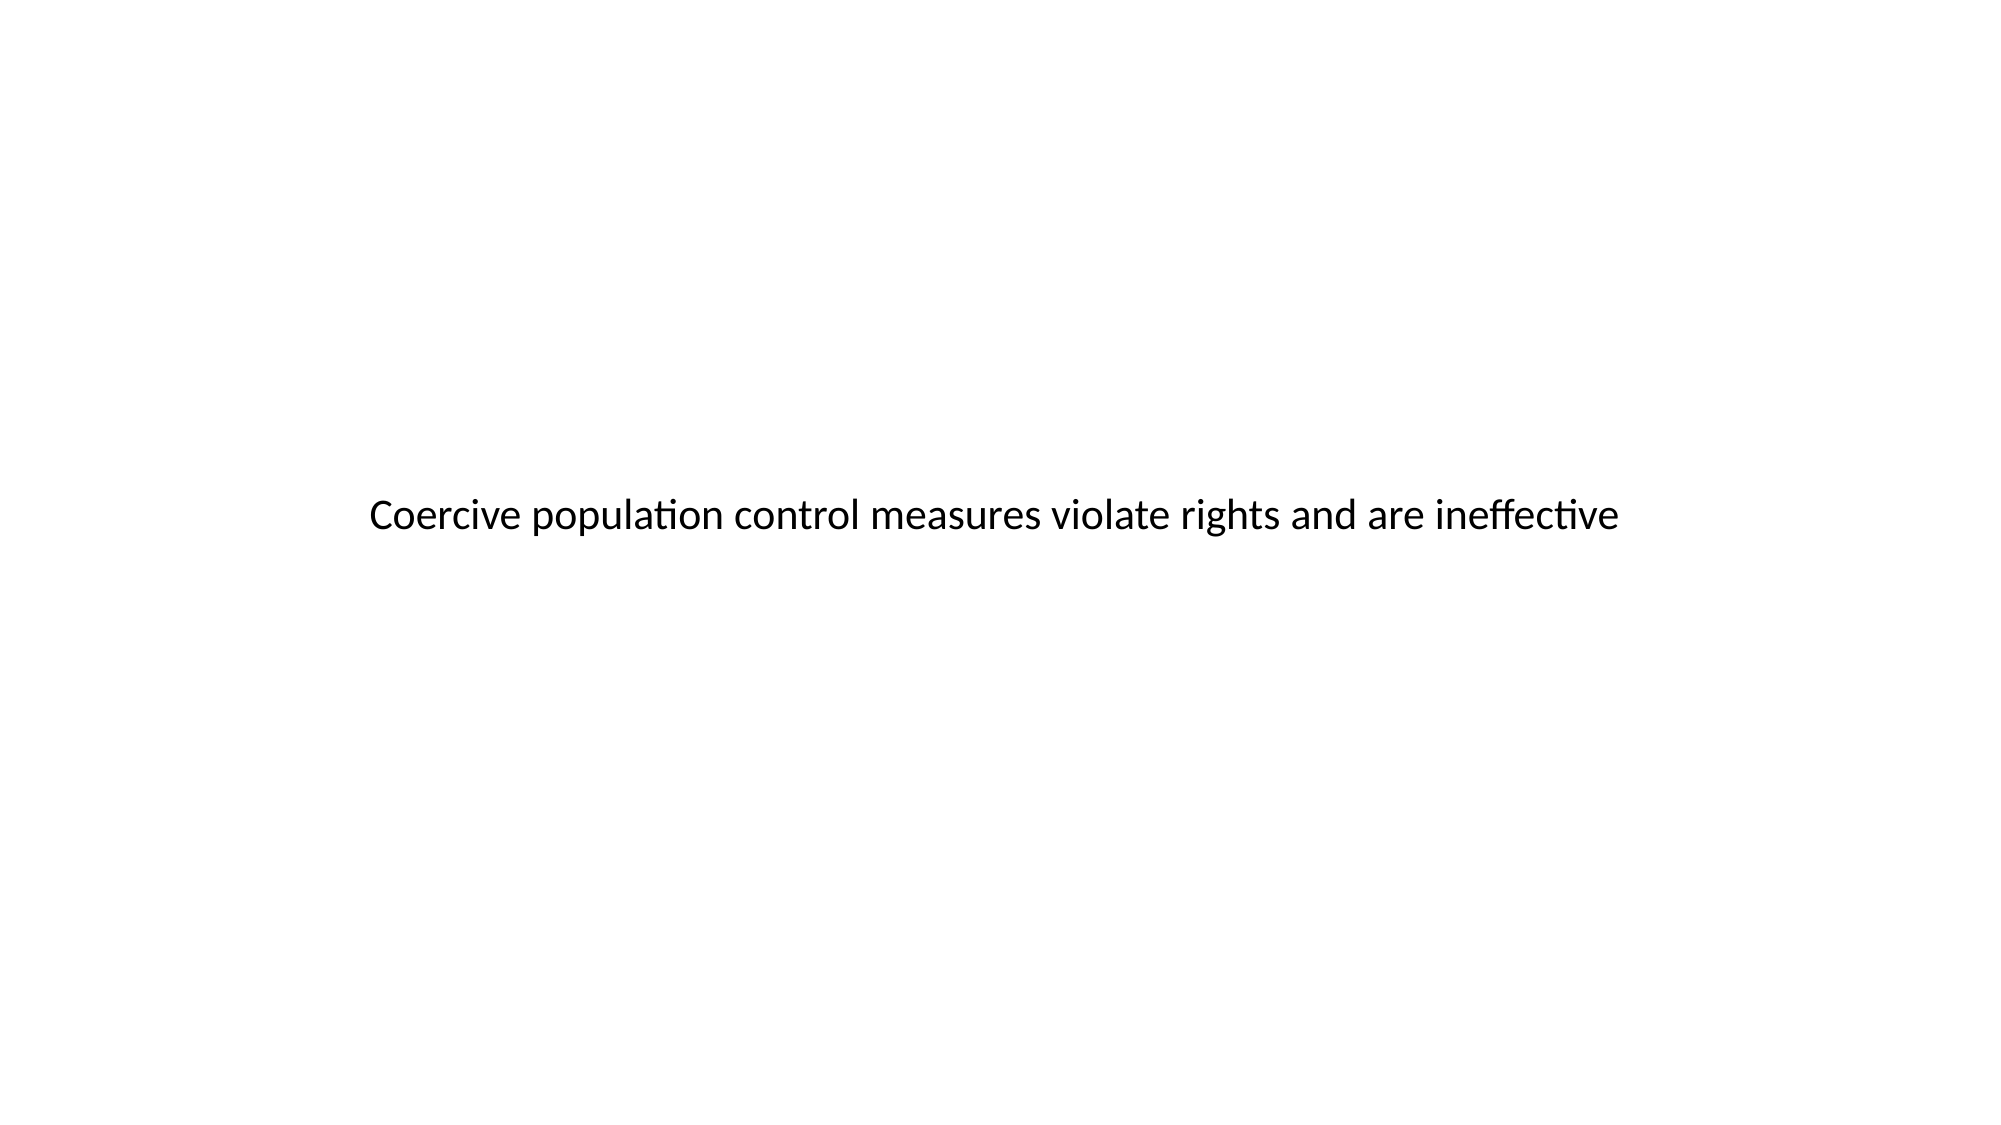

Coercive population control measures violate rights and are ineffective